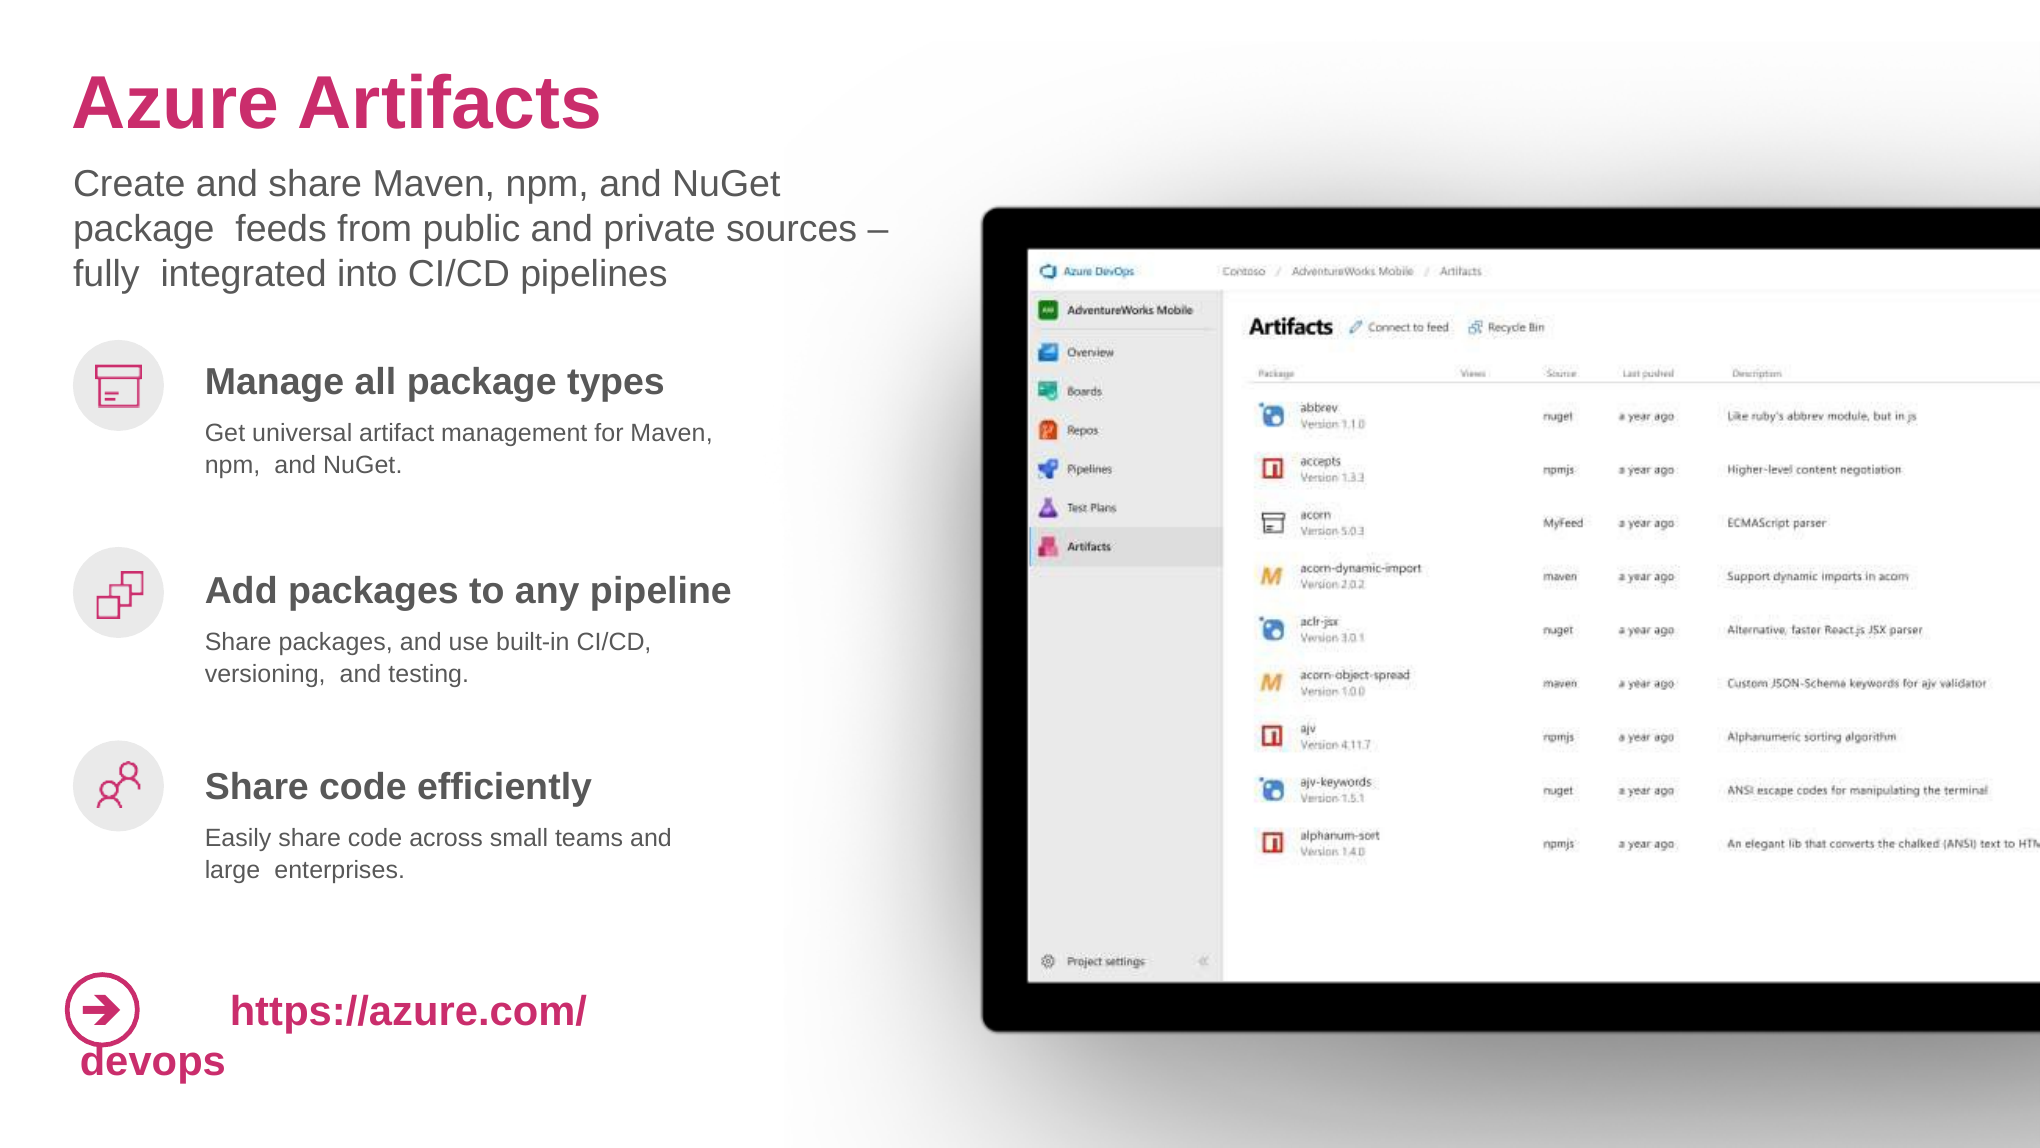

# Azure Artifacts
Create and share Maven, npm, and NuGet package  feeds from public and private sources – fully  integrated into CI/CD pipelines

Manage all package types
Get universal artifact management for Maven, npm,  and NuGet.

Add packages to any pipeline
Share packages, and use built-in CI/CD, versioning,  and testing.

Share code efficiently
Easily share code across small teams and large  enterprises.

🡺	https://azure.com/devops